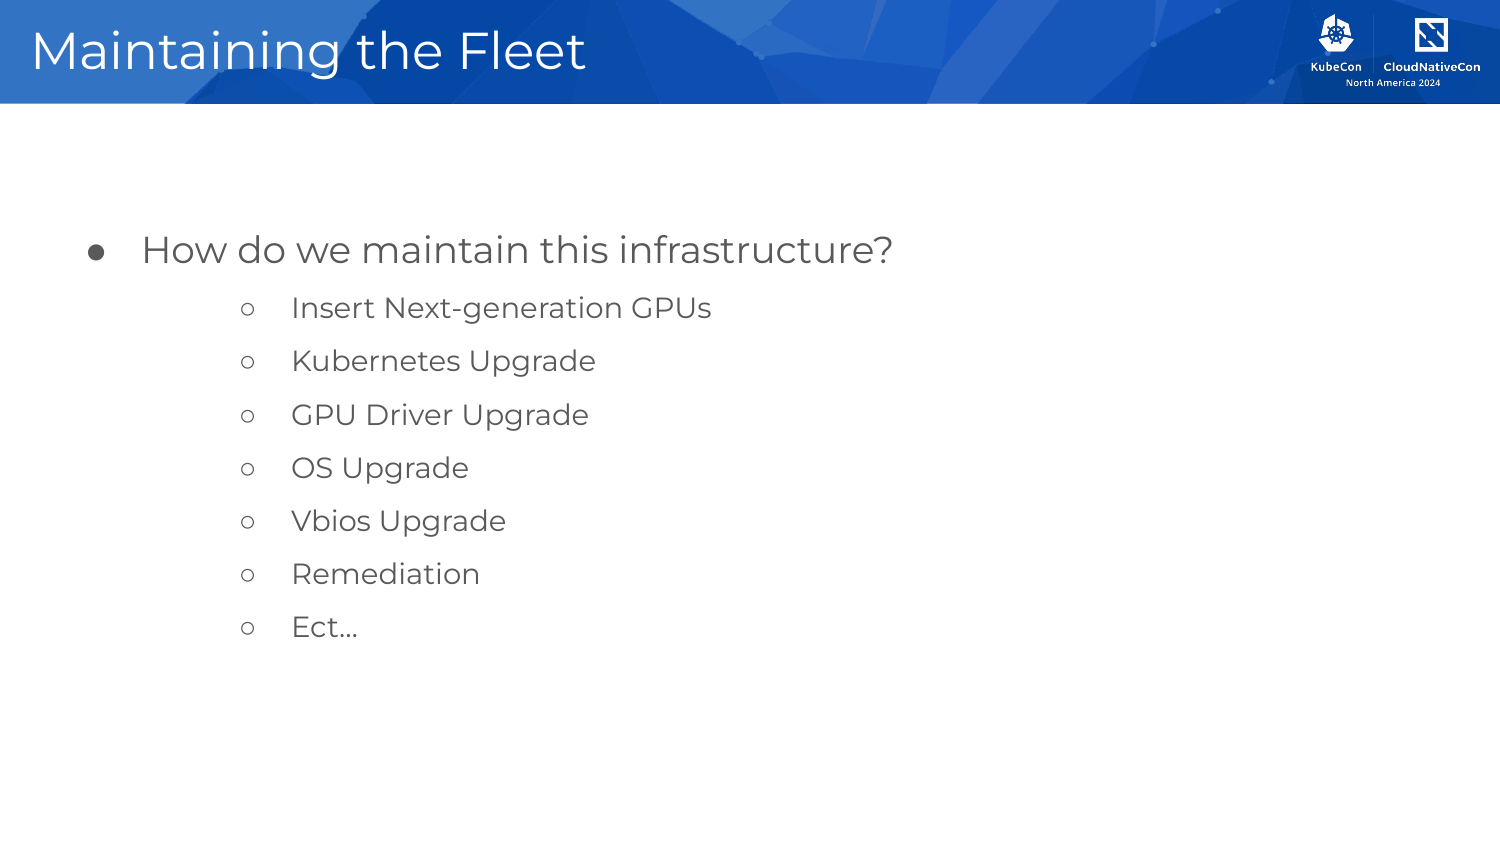

# Maintaining the Fleet
How do we maintain this infrastructure?
Insert Next-generation GPUs
Kubernetes Upgrade
GPU Driver Upgrade
OS Upgrade
Vbios Upgrade
Remediation
Ect…